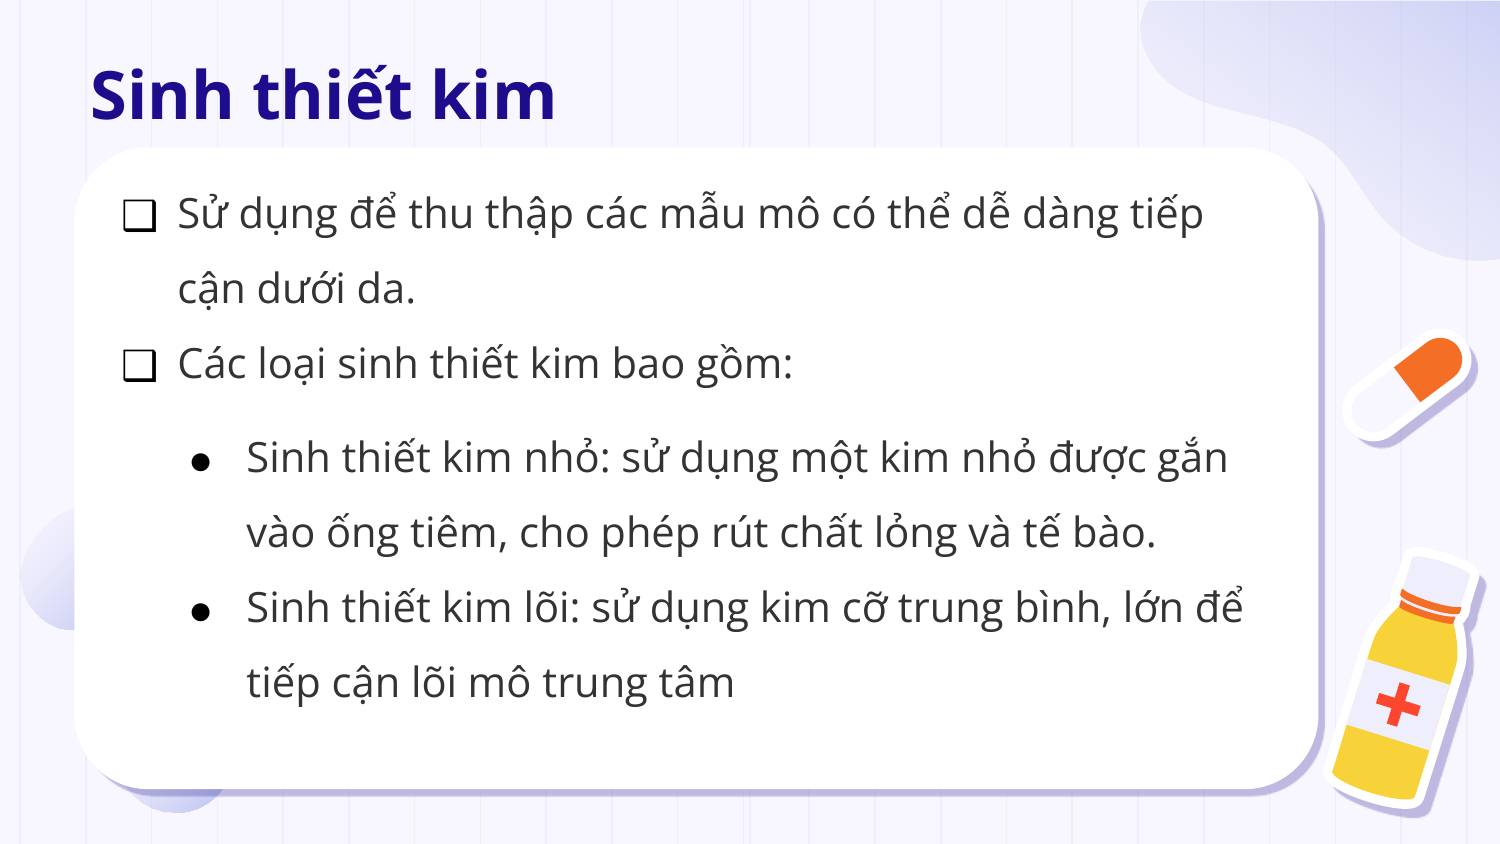

# Sinh thiết kim

Sử dụng để thu thập các mẫu mô có thể dễ dàng tiếp cận dưới da.
Các loại sinh thiết kim bao gồm:

Sinh thiết kim nhỏ: sử dụng một kim nhỏ được gắn vào ống tiêm, cho phép rút chất lỏng và tế bào.
Sinh thiết kim lõi: sử dụng kim cỡ trung bình, lớn để tiếp cận lõi mô trung tâm